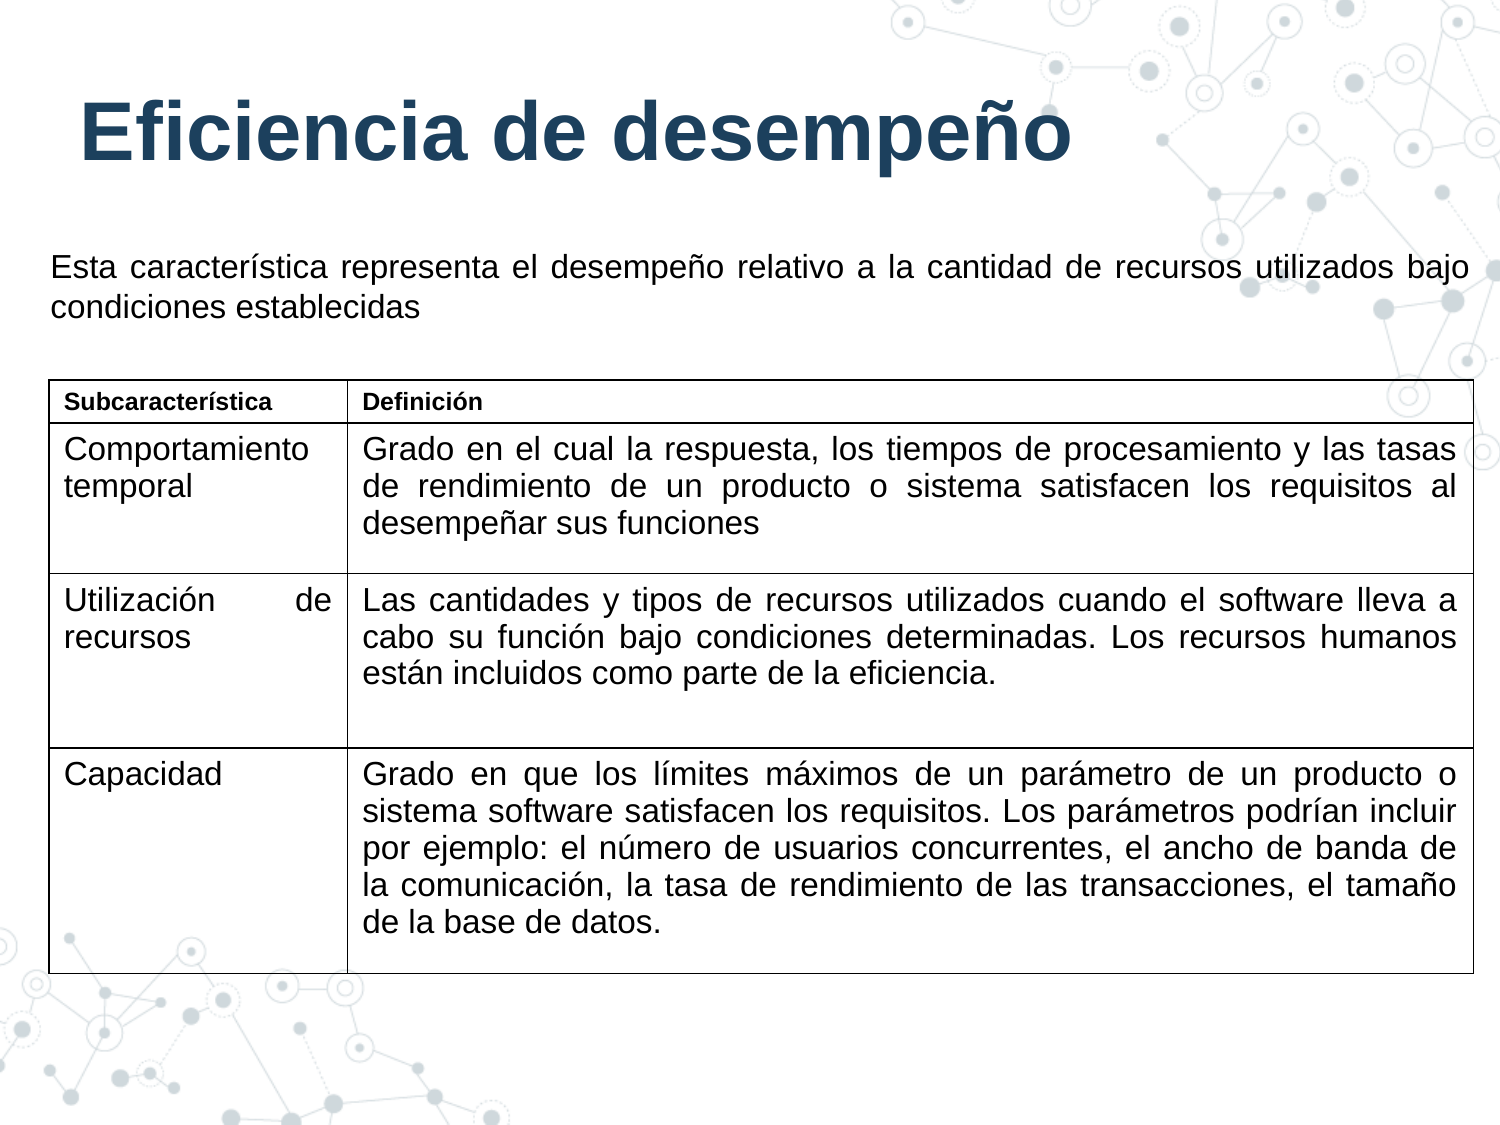

# Eficiencia de desempeño
Esta característica representa el desempeño relativo a la cantidad de recursos utilizados bajo condiciones establecidas
| Subcaracterística | Definición |
| --- | --- |
| Comportamiento temporal | Grado en el cual la respuesta, los tiempos de procesamiento y las tasas de rendimiento de un producto o sistema satisfacen los requisitos al desempeñar sus funciones |
| Utilización de recursos | Las cantidades y tipos de recursos utilizados cuando el software lleva a cabo su función bajo condiciones determinadas. Los recursos humanos están incluidos como parte de la eficiencia. |
| Capacidad | Grado en que los límites máximos de un parámetro de un producto o sistema software satisfacen los requisitos. Los parámetros podrían incluir por ejemplo: el número de usuarios concurrentes, el ancho de banda de la comunicación, la tasa de rendimiento de las transacciones, el tamaño de la base de datos. |